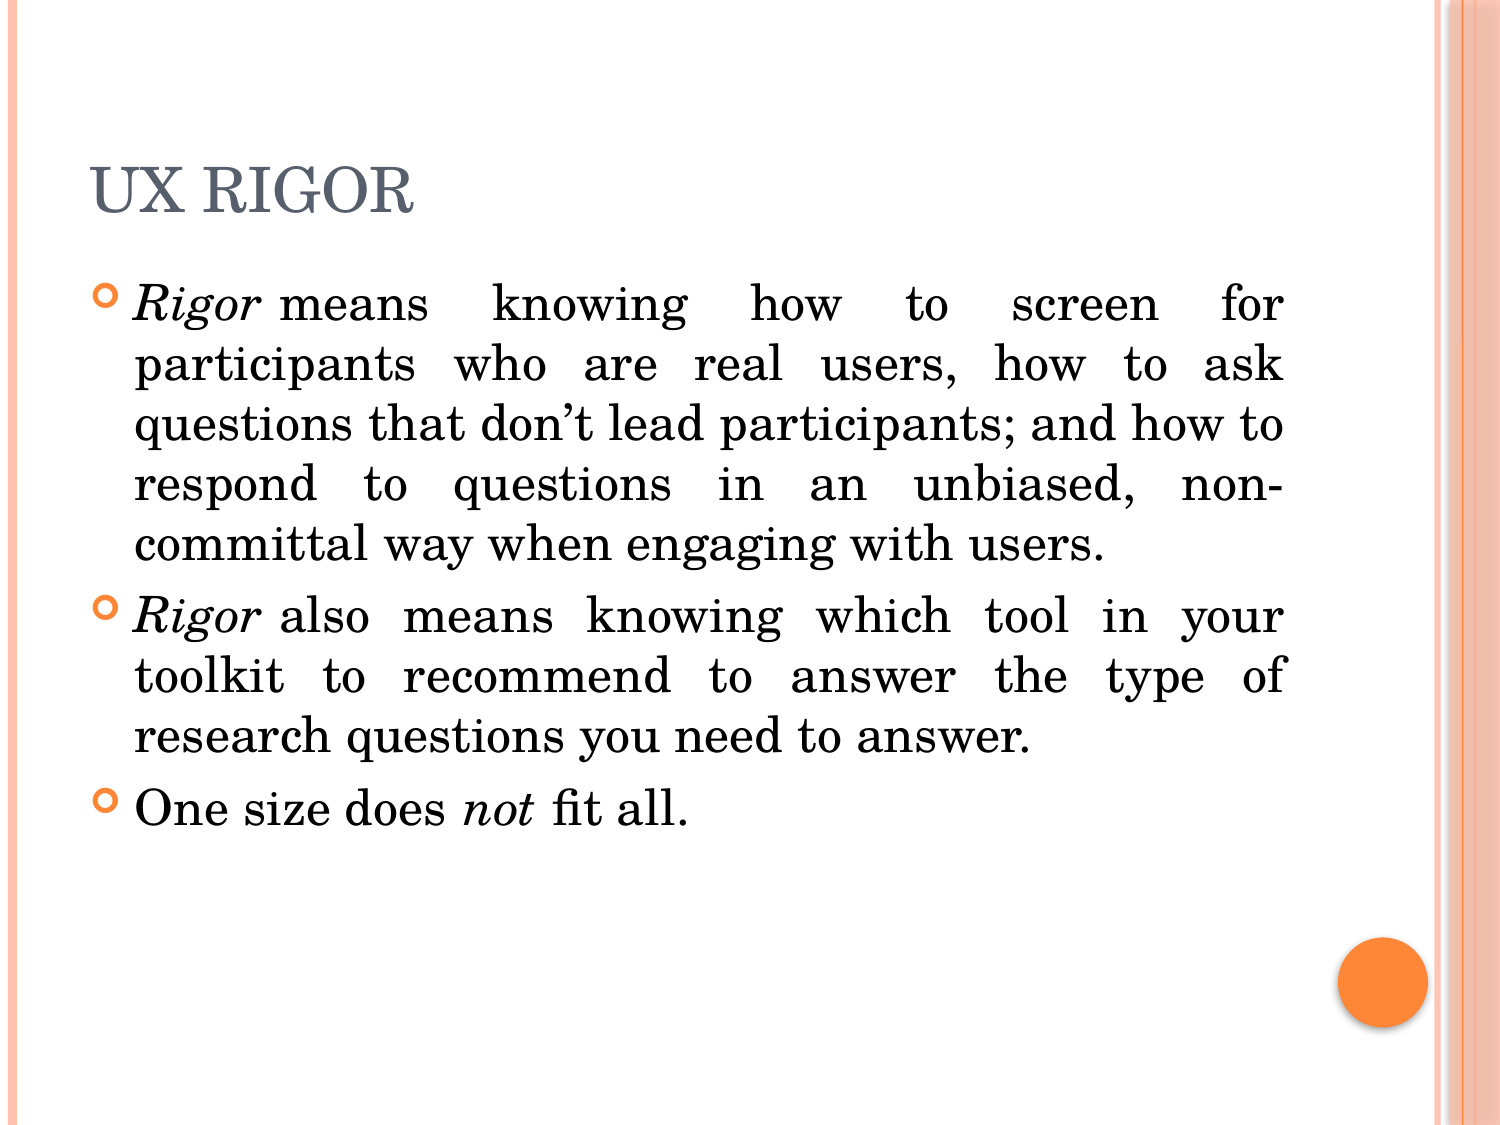

# UX rigor
Rigor means knowing how to screen for participants who are real users, how to ask questions that don’t lead participants; and how to respond to questions in an unbiased, non-committal way when engaging with users.
Rigor also means knowing which tool in your toolkit to recommend to answer the type of research questions you need to answer.
One size does not fit all.